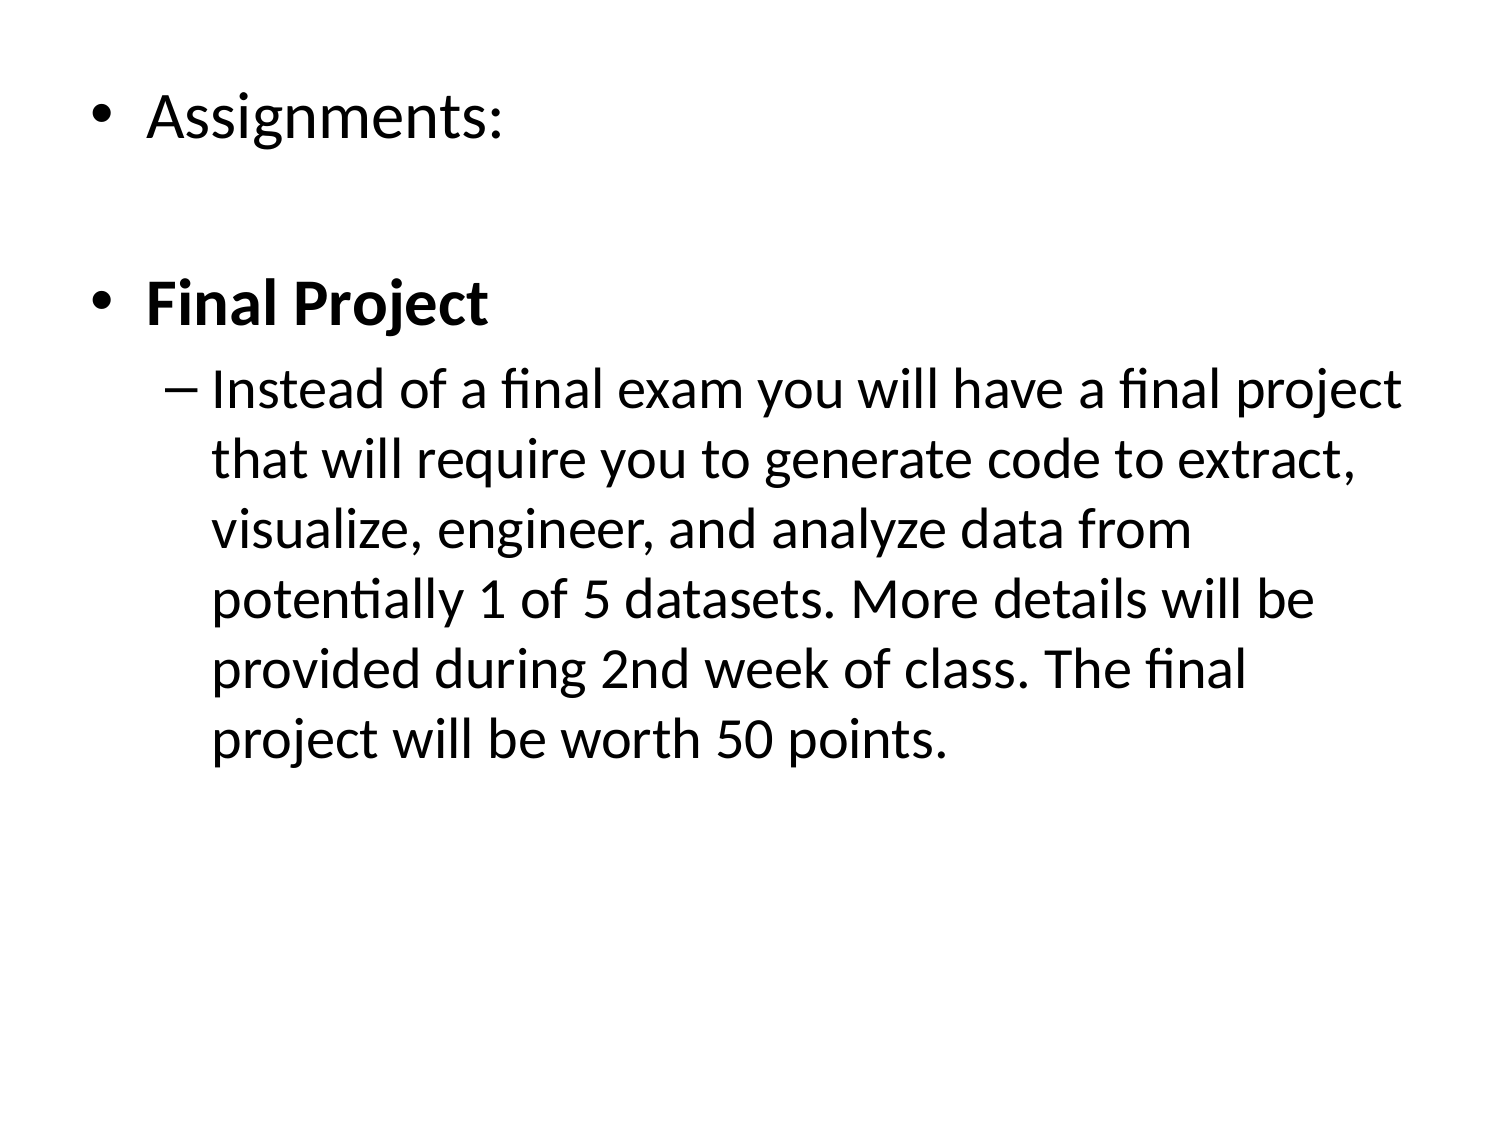

Assignments:

Final Project
Instead of a final exam you will have a final project that will require you to generate code to extract, visualize, engineer, and analyze data from potentially 1 of 5 datasets. More details will be provided during 2nd week of class. The final project will be worth 50 points.